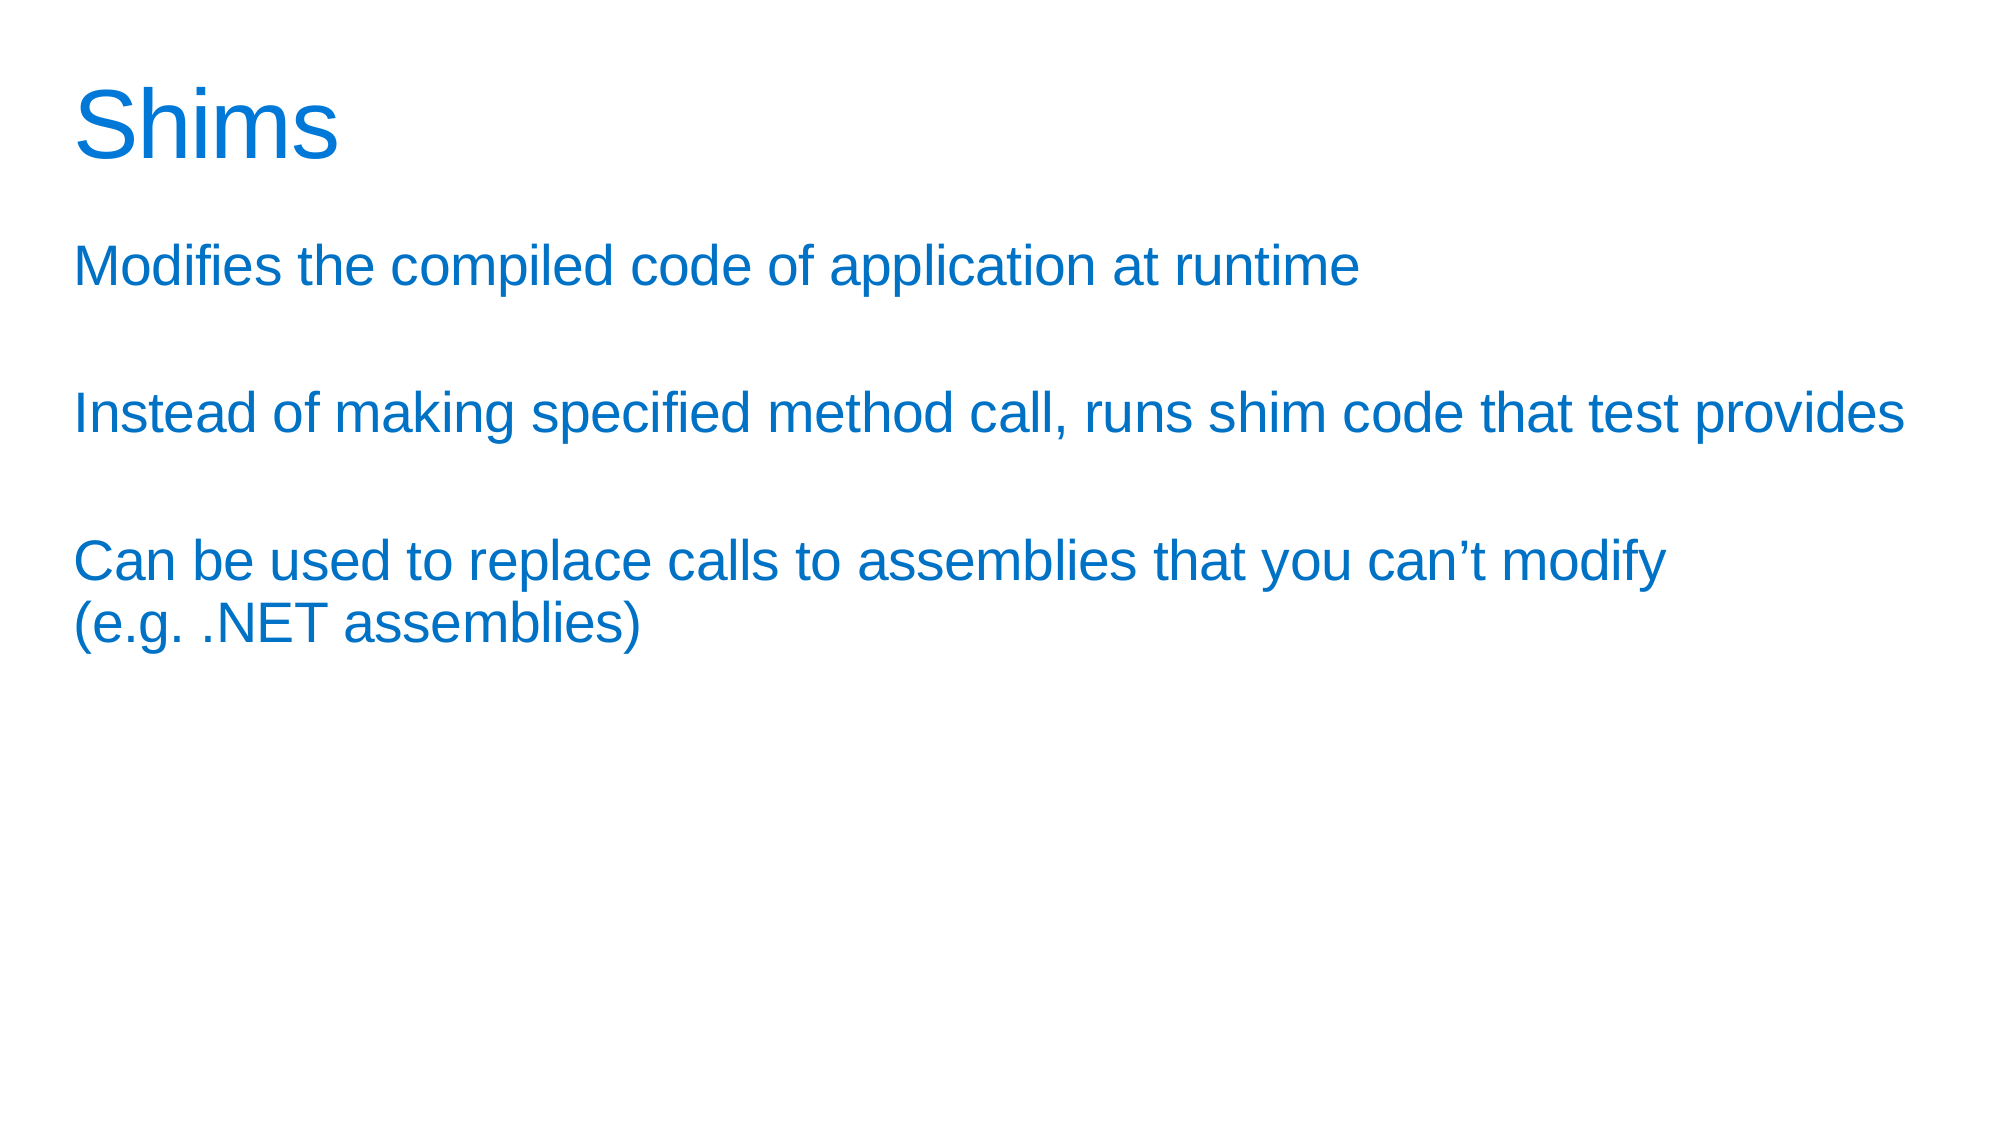

# Shims
Modifies the compiled code of application at runtime

Instead of making specified method call, runs shim code that test provides

Can be used to replace calls to assemblies that you can’t modify (e.g. .NET assemblies)